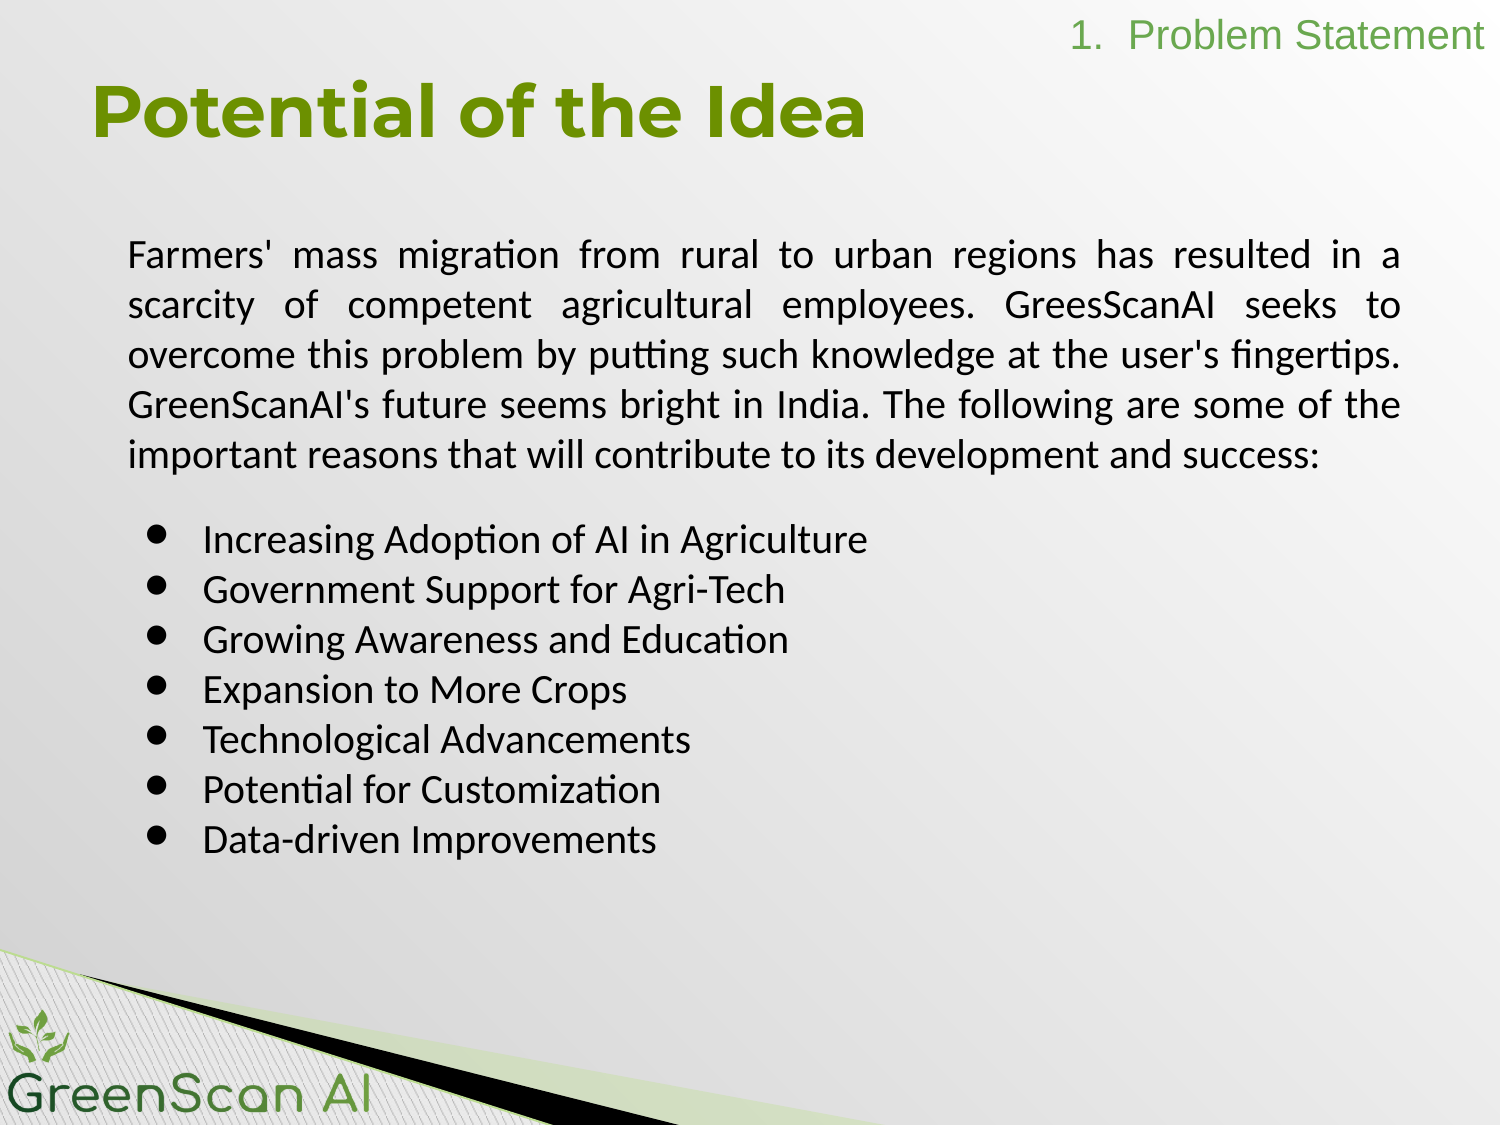

Problem Statement

# Potential of the Idea
Farmers' mass migration from rural to urban regions has resulted in a scarcity of competent agricultural employees. GreesScanAI seeks to overcome this problem by putting such knowledge at the user's fingertips. GreenScanAI's future seems bright in India. The following are some of the important reasons that will contribute to its development and success:

Increasing Adoption of AI in Agriculture
Government Support for Agri-Tech
Growing Awareness and Education
Expansion to More Crops
Technological Advancements
Potential for Customization
Data-driven Improvements